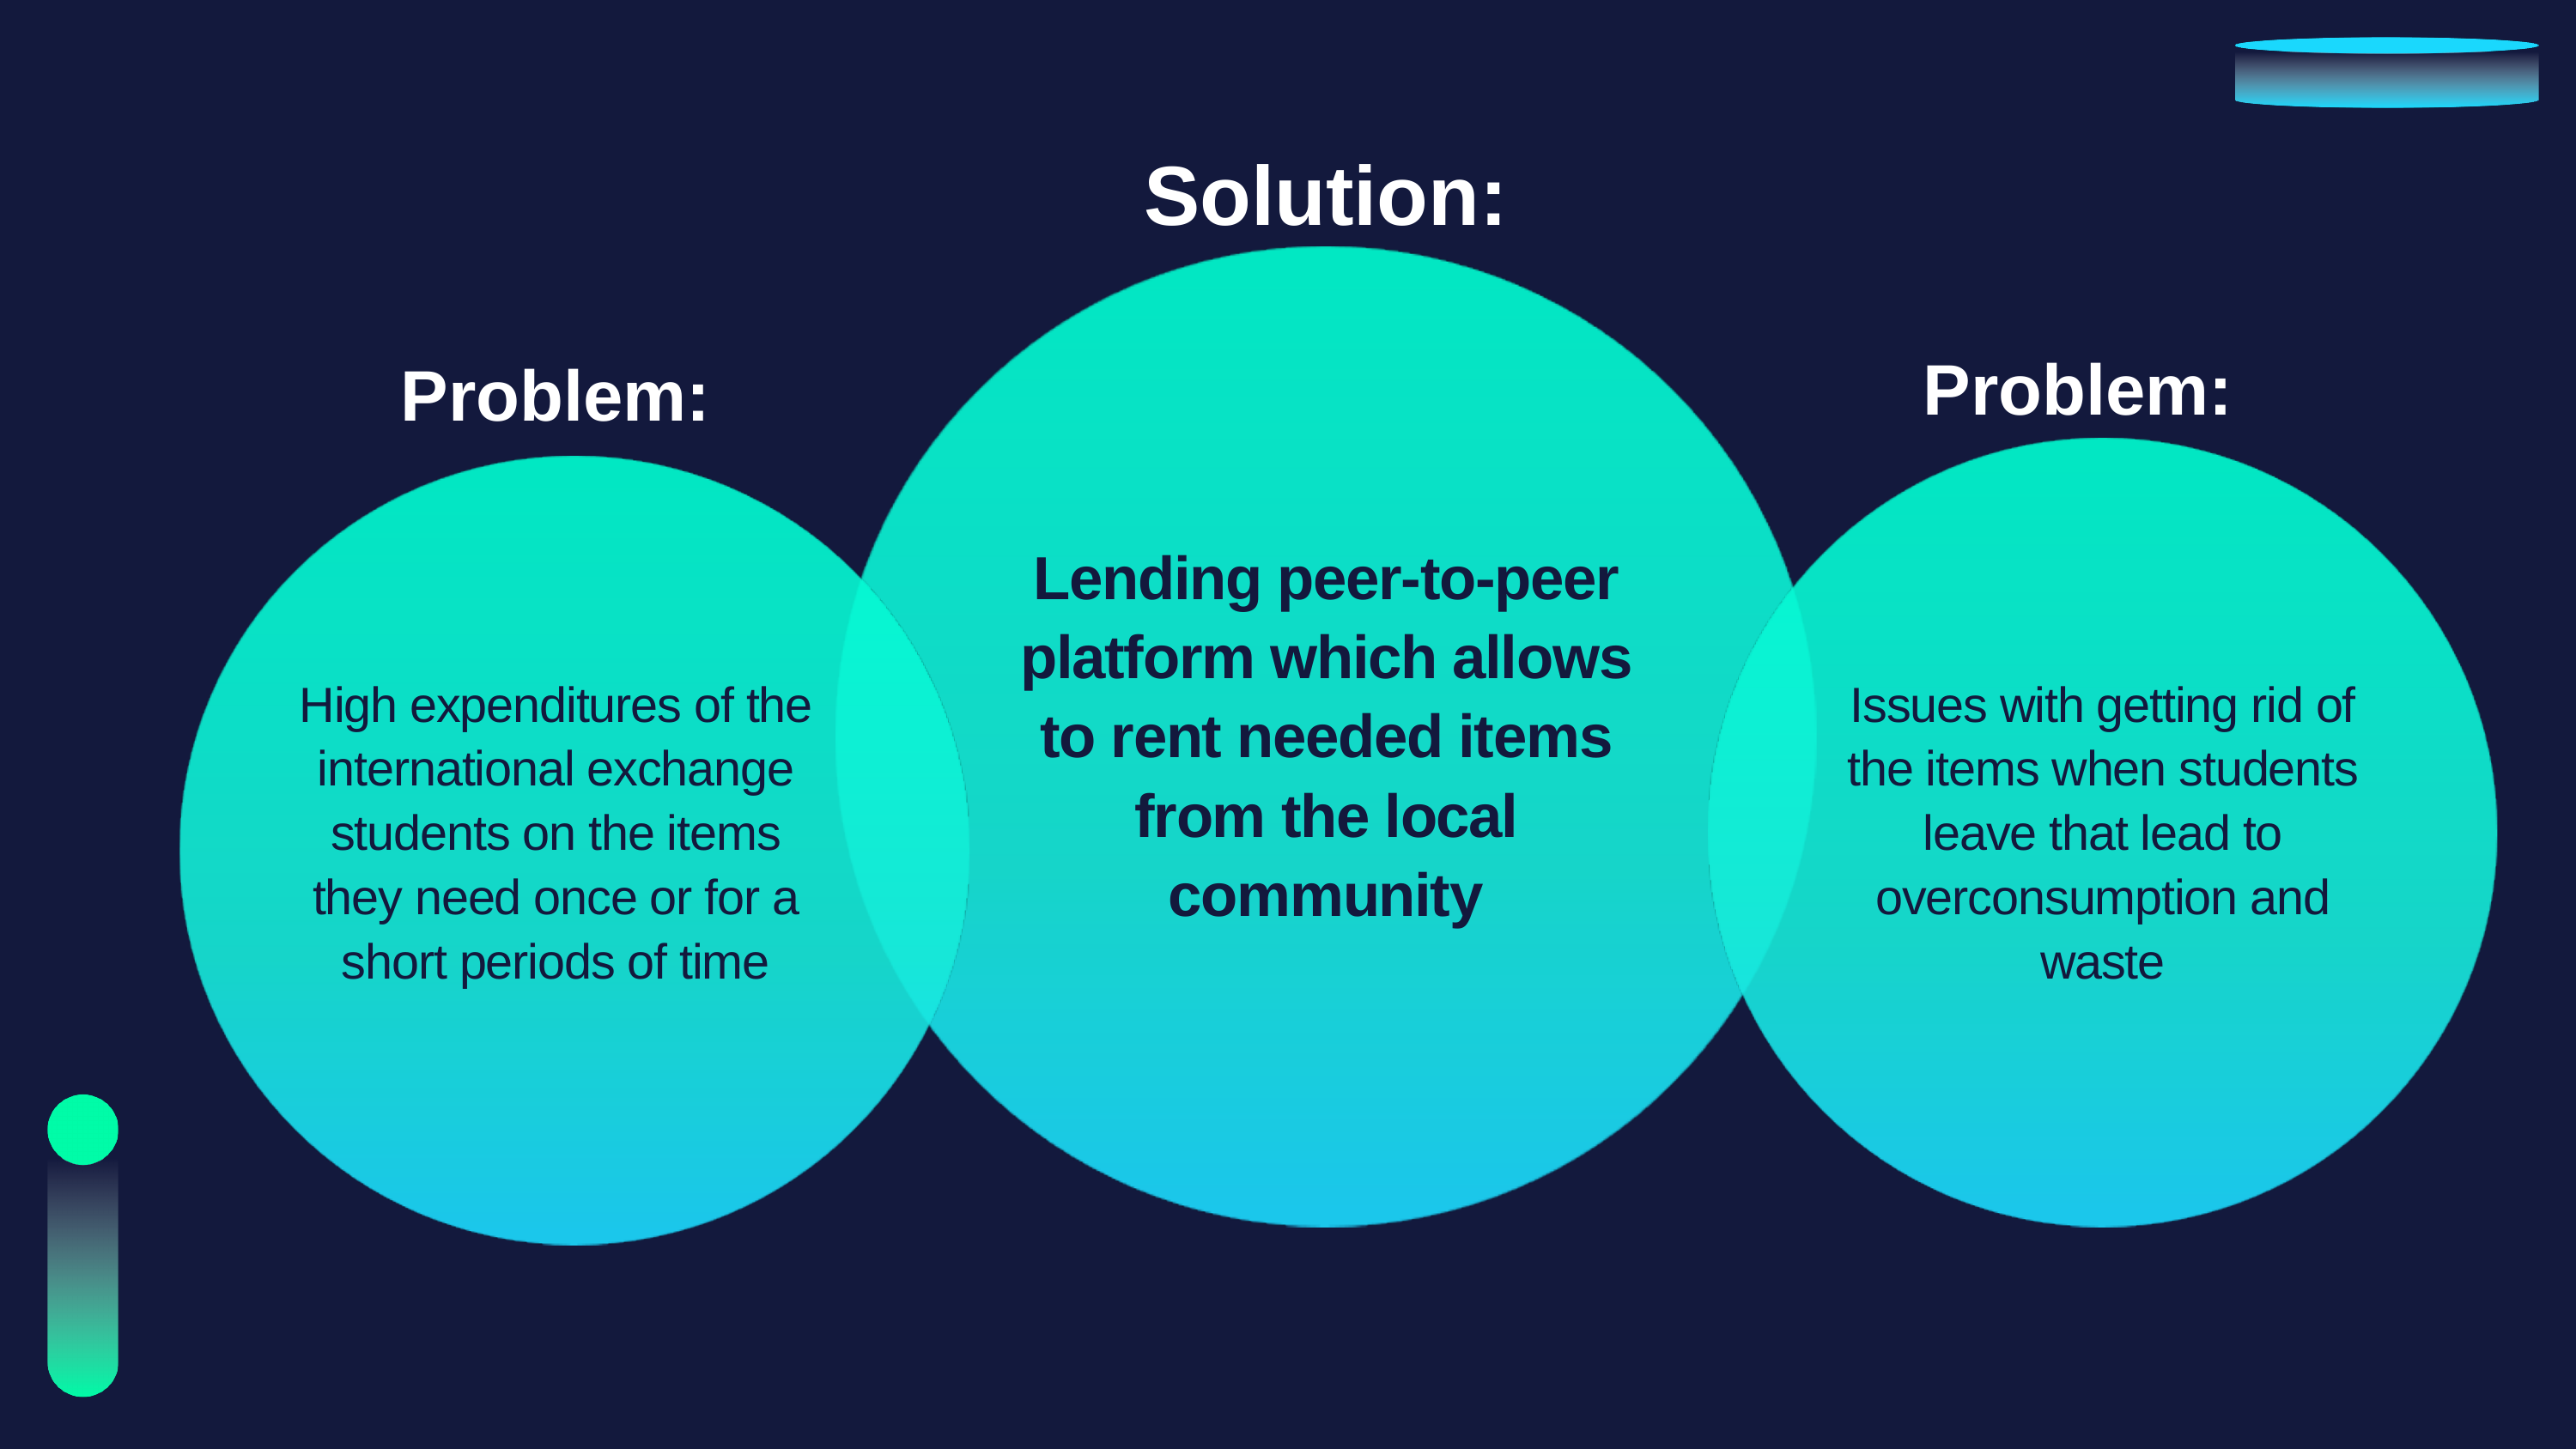

Solution:

Problem:
Problem:

Lending peer-to-peer platform which allows to rent needed items from the local community

High expenditures of the international exchange students on the items they need once or for a short periods of time

Issues with getting rid of the items when students leave that lead to overconsumption and waste